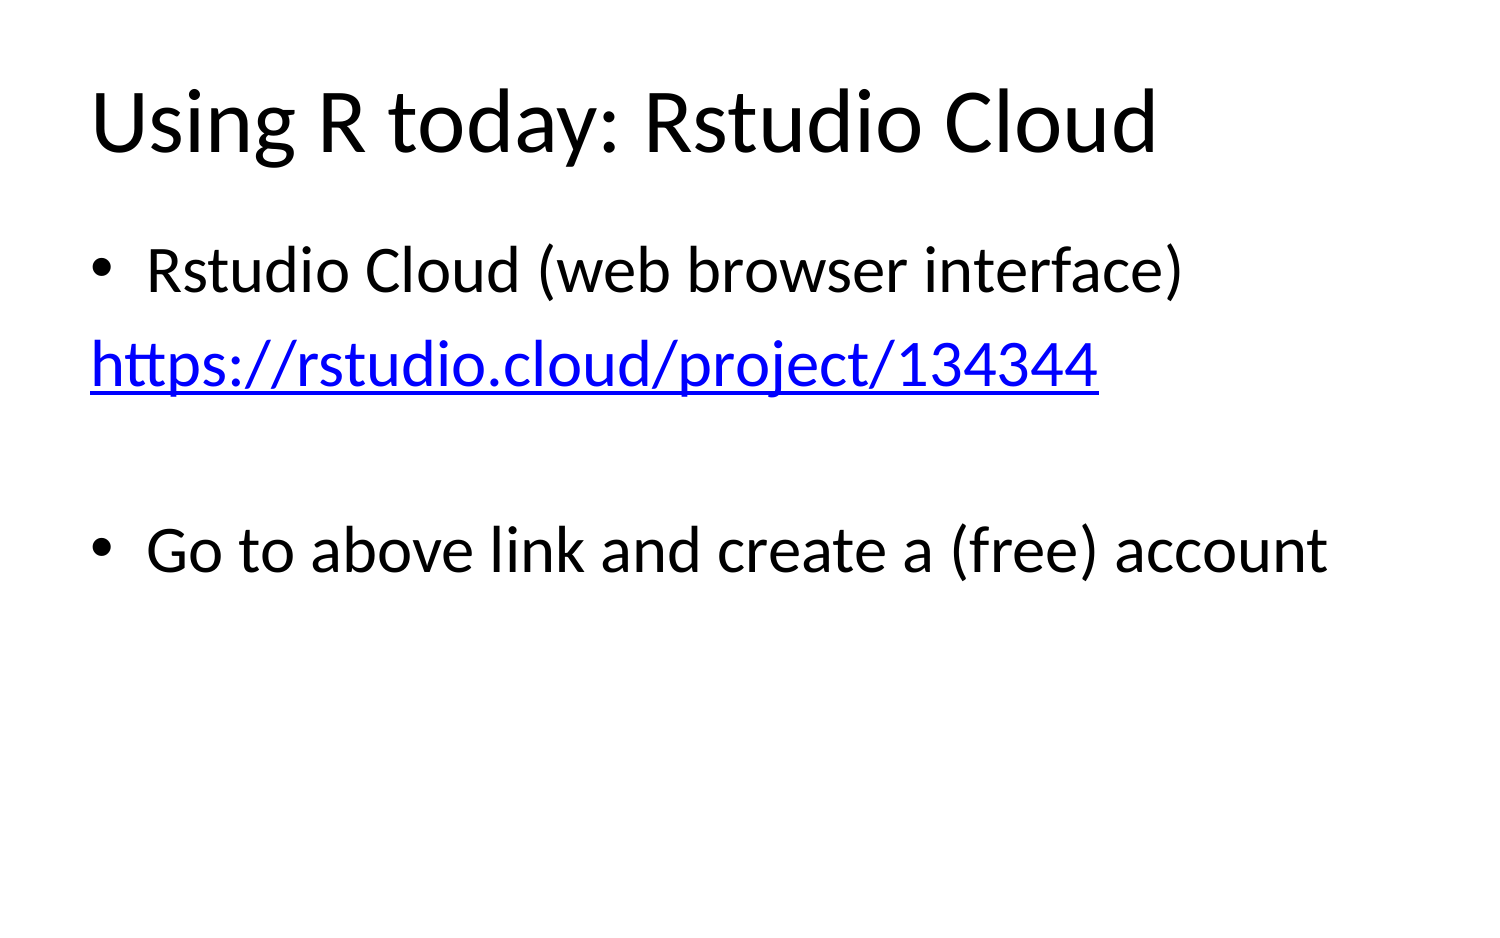

# Using R today: Rstudio Cloud
Rstudio Cloud (web browser interface)
https://rstudio.cloud/project/134344

Go to above link and create a (free) account